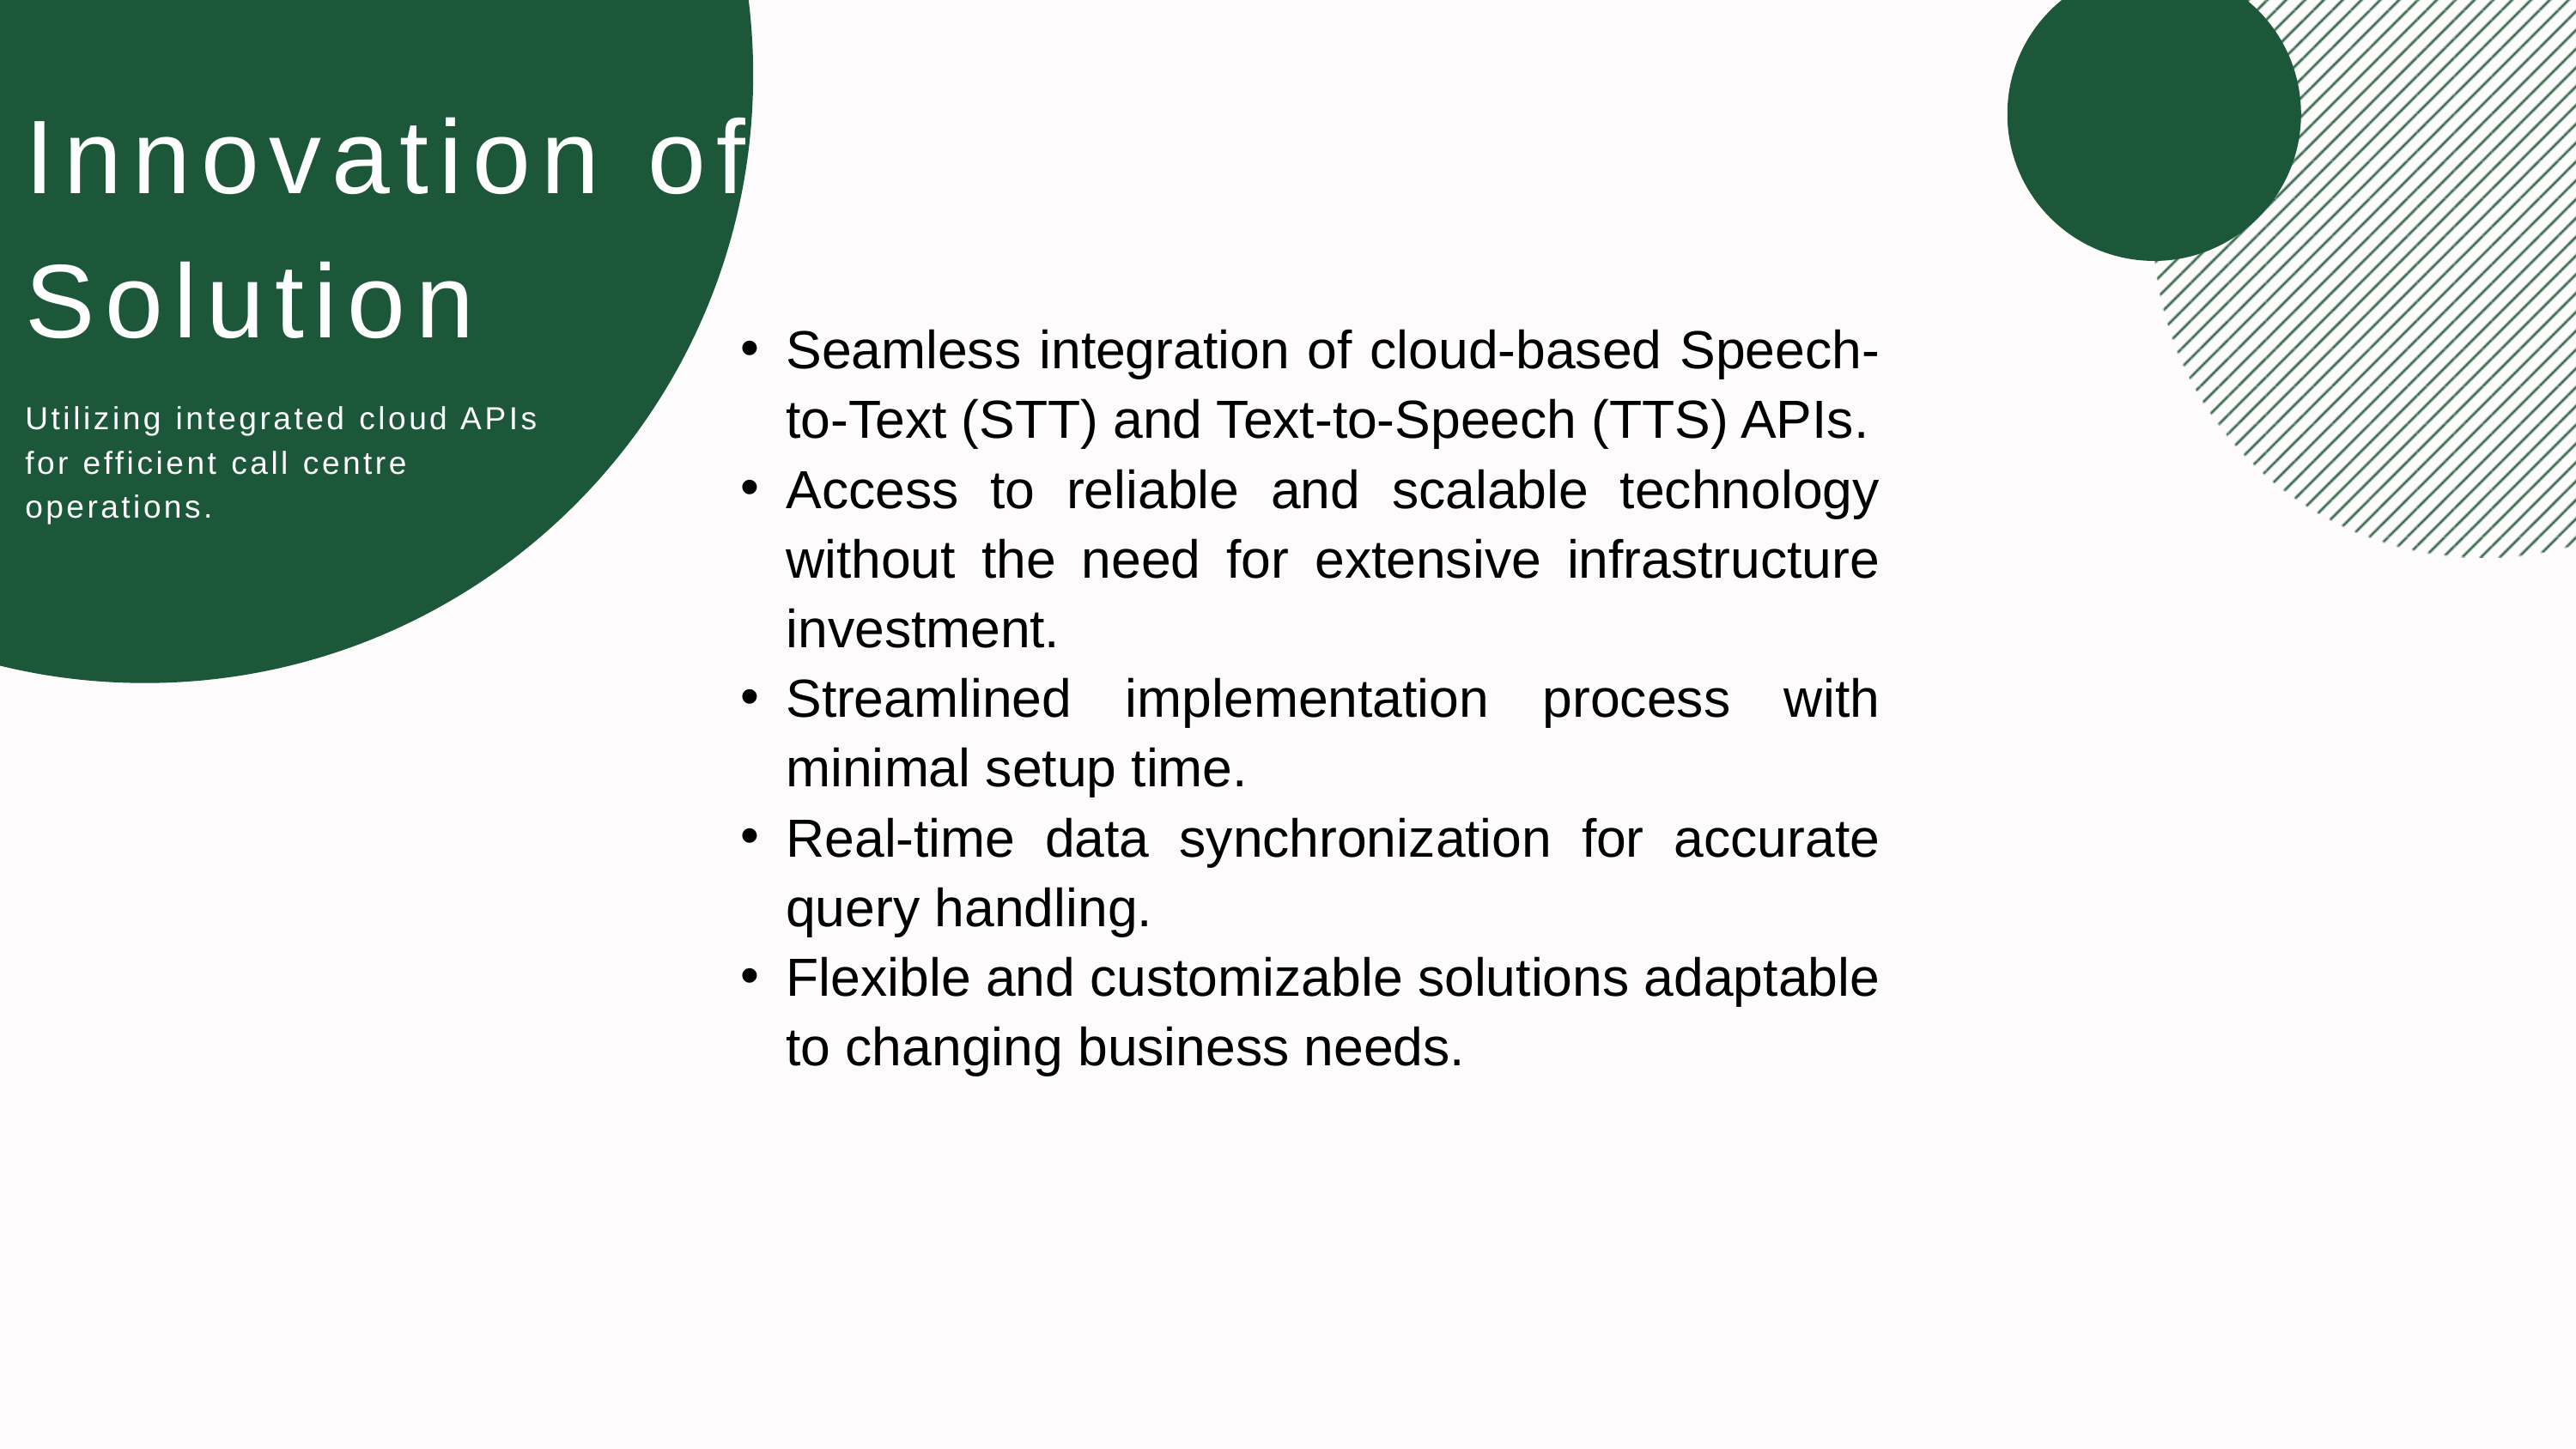

Innovation of Solution
Seamless integration of cloud-based Speech-to-Text (STT) and Text-to-Speech (TTS) APIs.
Access to reliable and scalable technology without the need for extensive infrastructure investment.
Streamlined implementation process with minimal setup time.
Real-time data synchronization for accurate query handling.
Flexible and customizable solutions adaptable to changing business needs.
Utilizing integrated cloud APIs for efficient call centre operations.